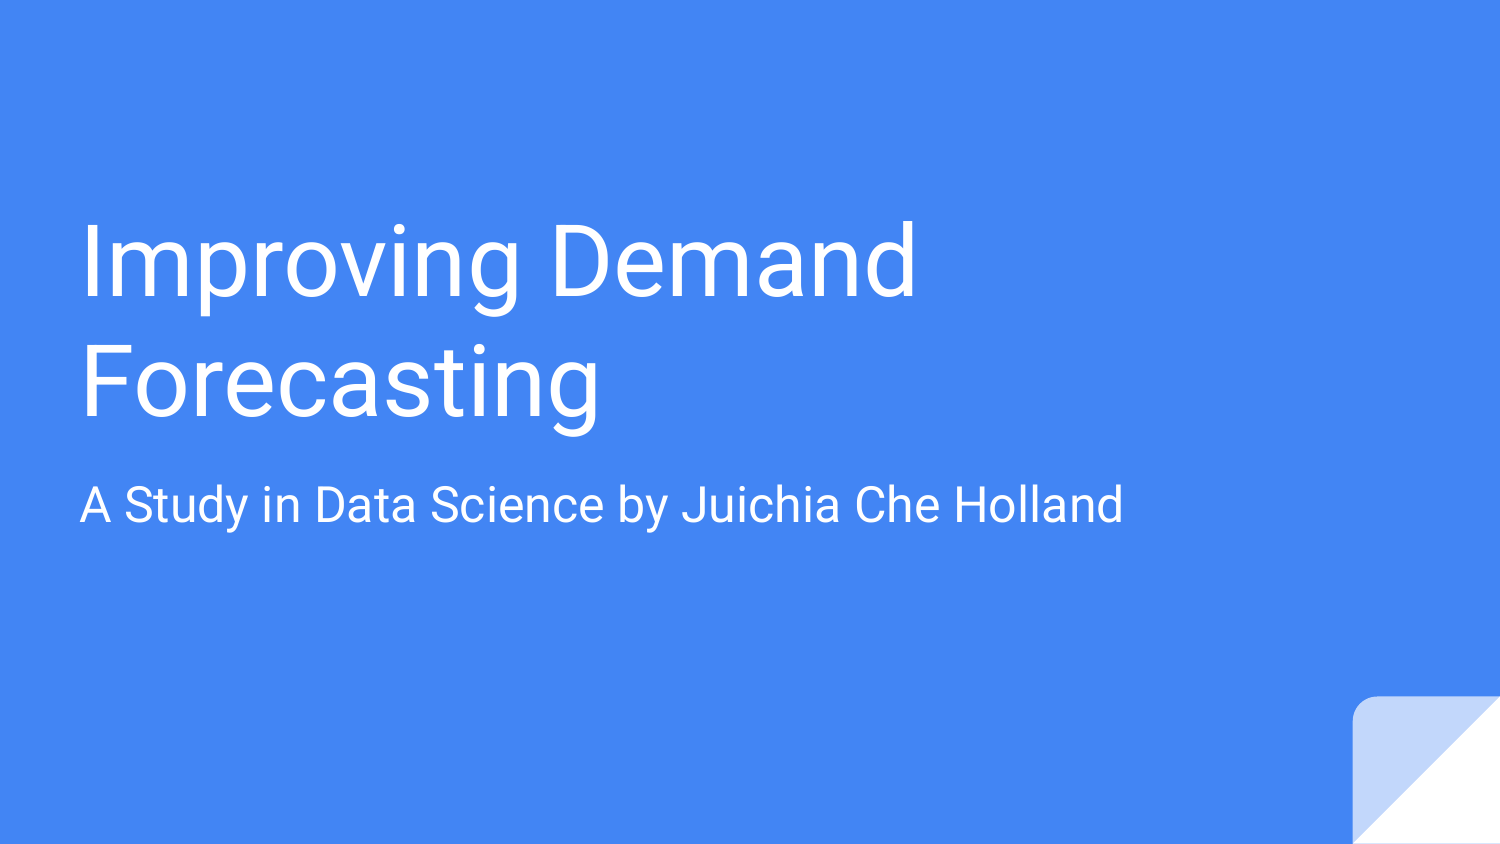

# Improving Demand Forecasting
A Study in Data Science by Juichia Che Holland